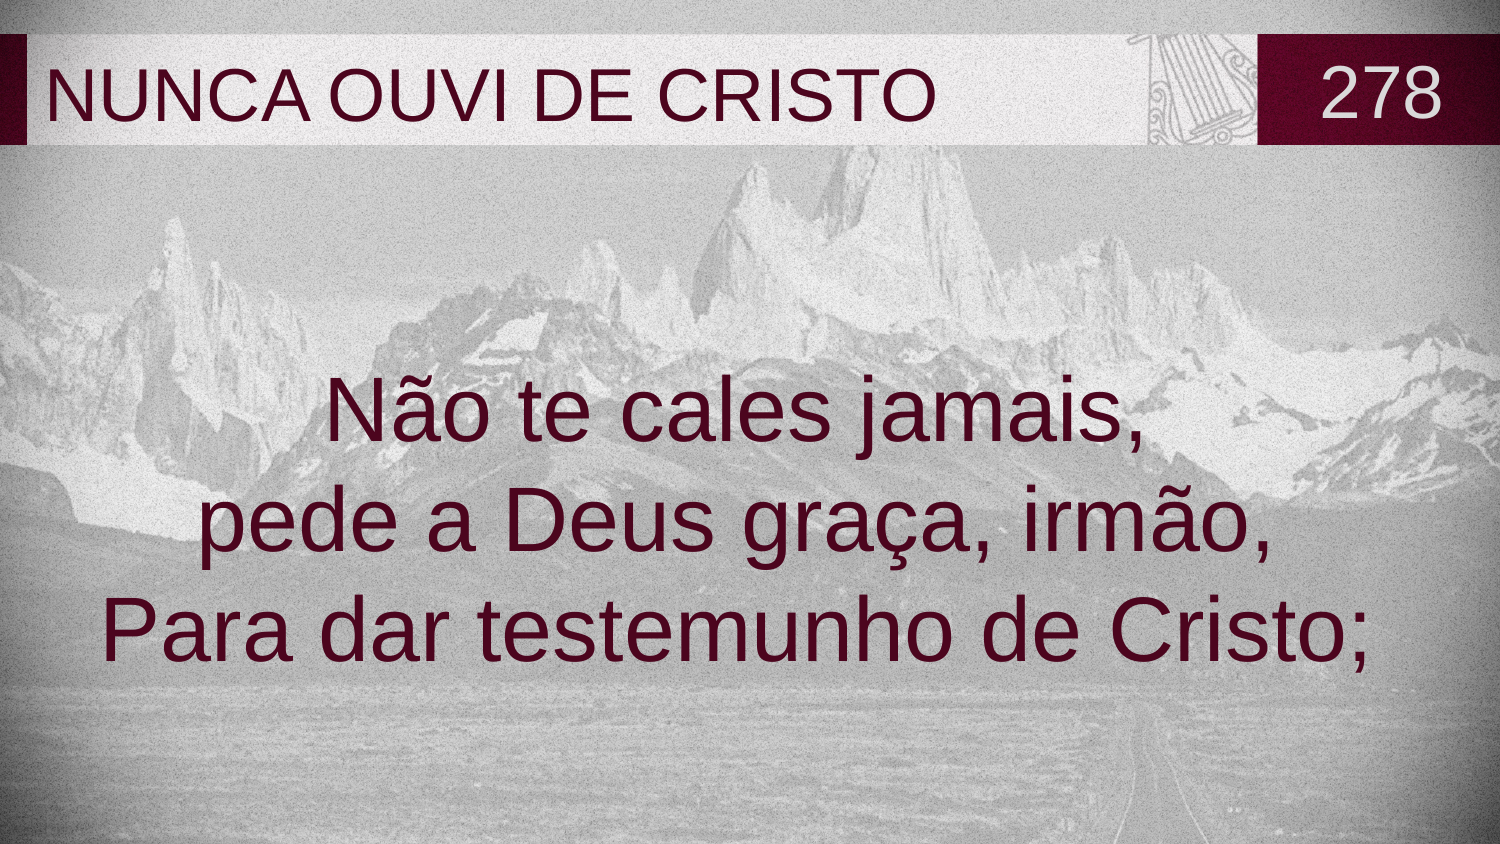

# NUNCA OUVI DE CRISTO
278
Não te cales jamais,
pede a Deus graça, irmão,
Para dar testemunho de Cristo;